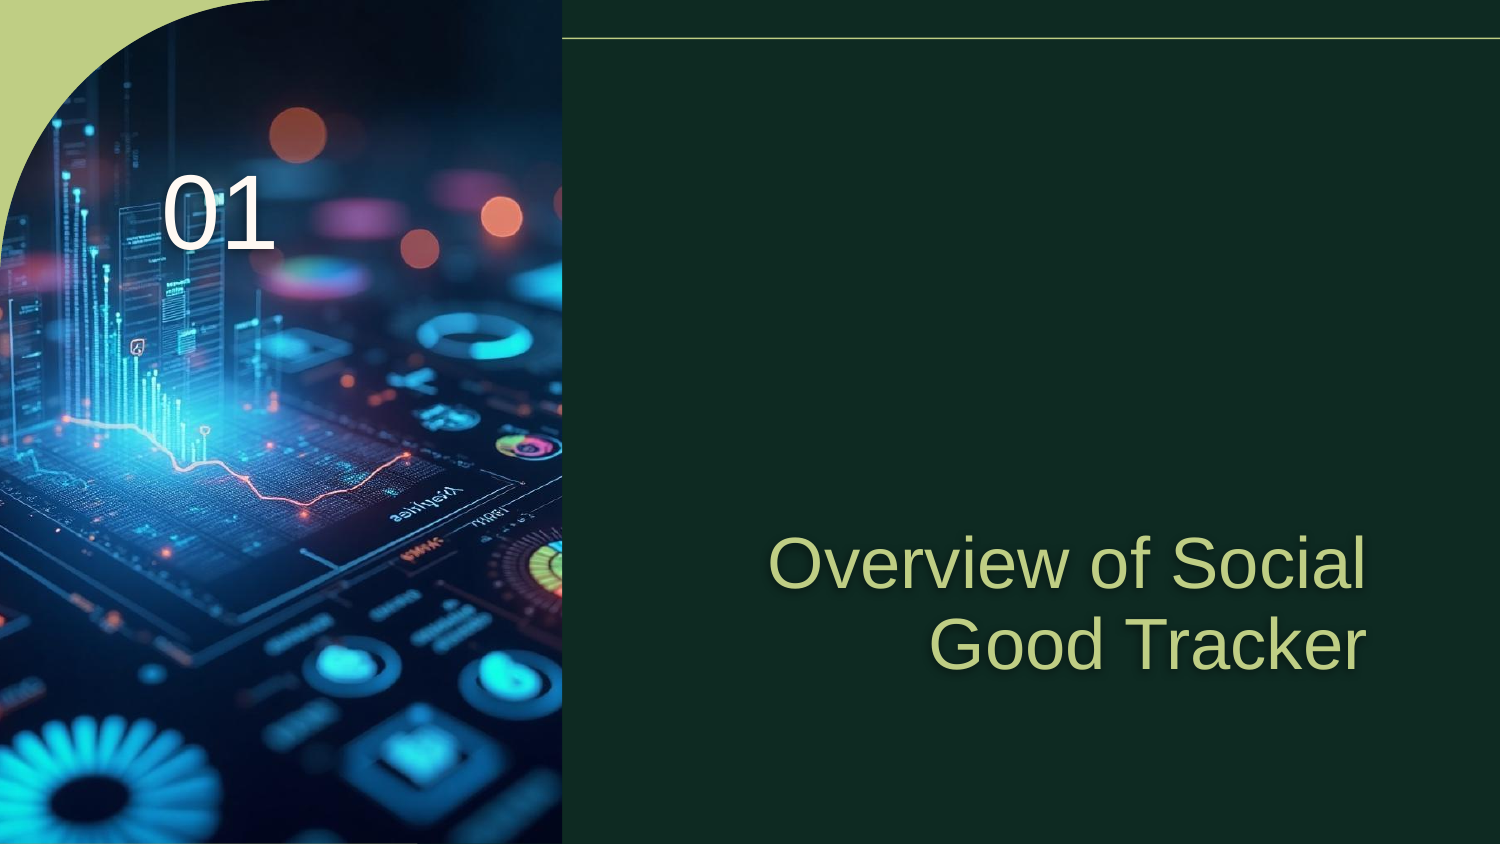

01

# Overview of Social Good Tracker